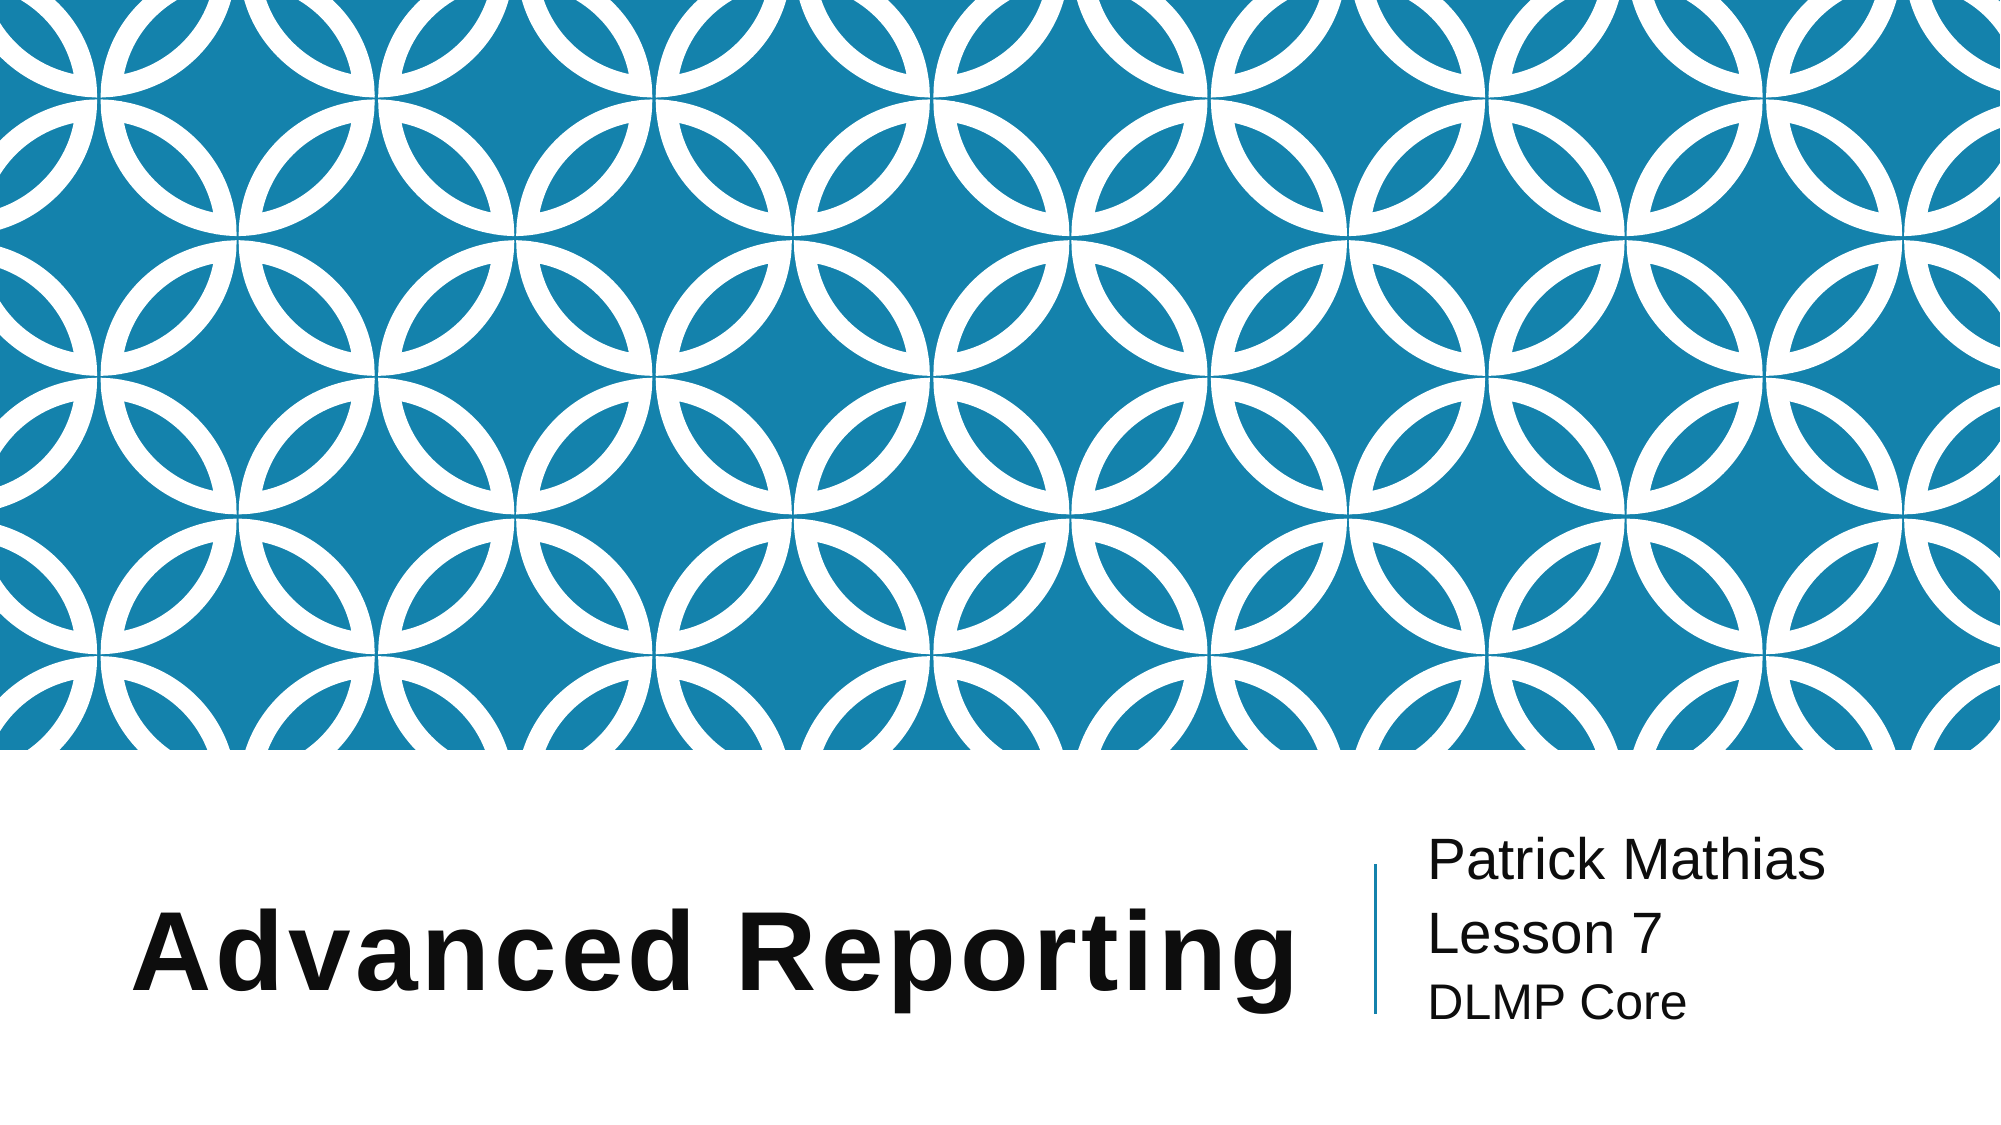

Patrick Mathias
Lesson 7
DLMP Core
# Advanced Reporting